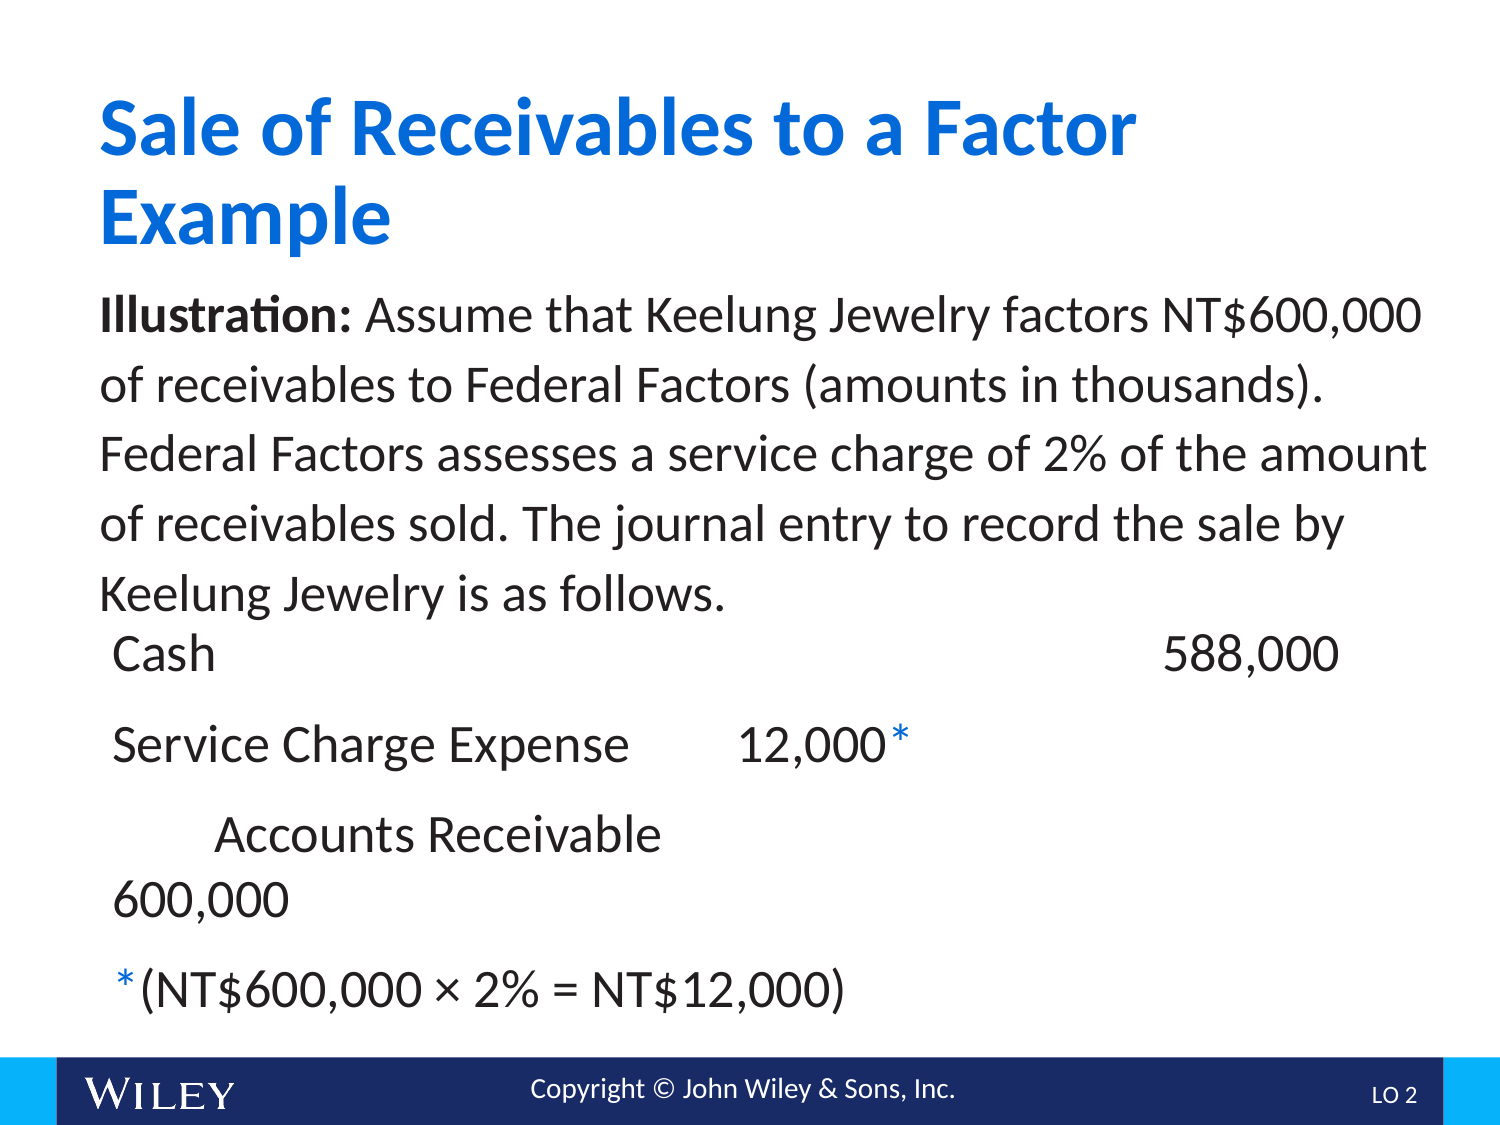

# Sale of Receivables to a Factor Example
Illustration: Assume that Keelung Jewelry factors NT$600,000 of receivables to Federal Factors (amounts in thousands). Federal Factors assesses a service charge of 2% of the amount of receivables sold. The journal entry to record the sale by Keelung Jewelry is as follows.
Cash							588,000
Service Charge Expense	  12,000*
Accounts Receivable					600,000
*(NT$600,000 × 2% = NT$12,000)
L O 2